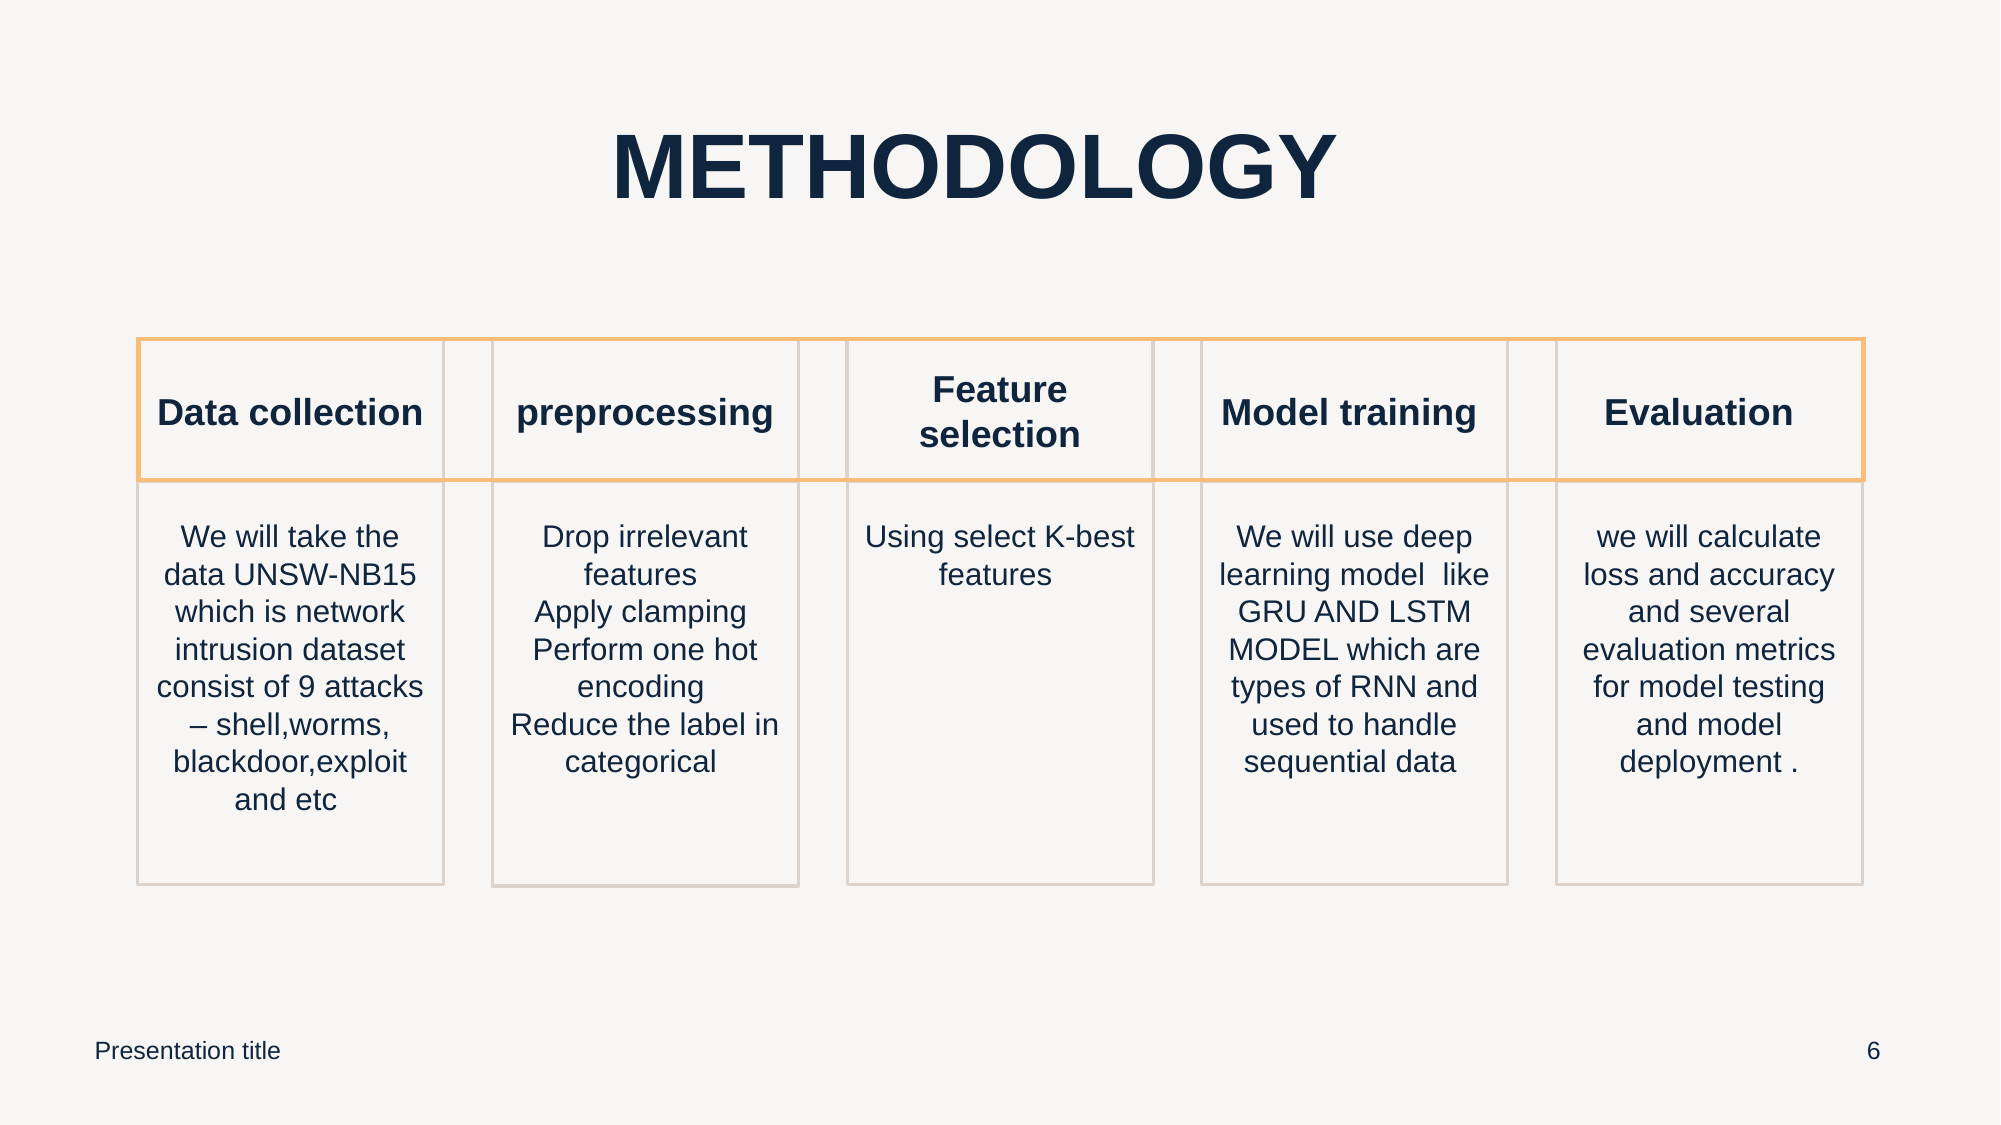

# METHODOLOGY

Data collection
preprocessing
Feature selection
Model training
Evaluation
We will take the data UNSW-NB15 which is network intrusion dataset consist of 9 attacks – shell,worms, blackdoor,exploit and etc
Drop irrelevant features
Apply clamping
Perform one hot encoding
Reduce the label in categorical
Using select K-best features
We will use deep learning model  like GRU AND LSTM MODEL which are types of RNN and used to handle sequential data
we will calculate loss and accuracy and several evaluation metrics for model testing and model deployment .
Presentation title
6